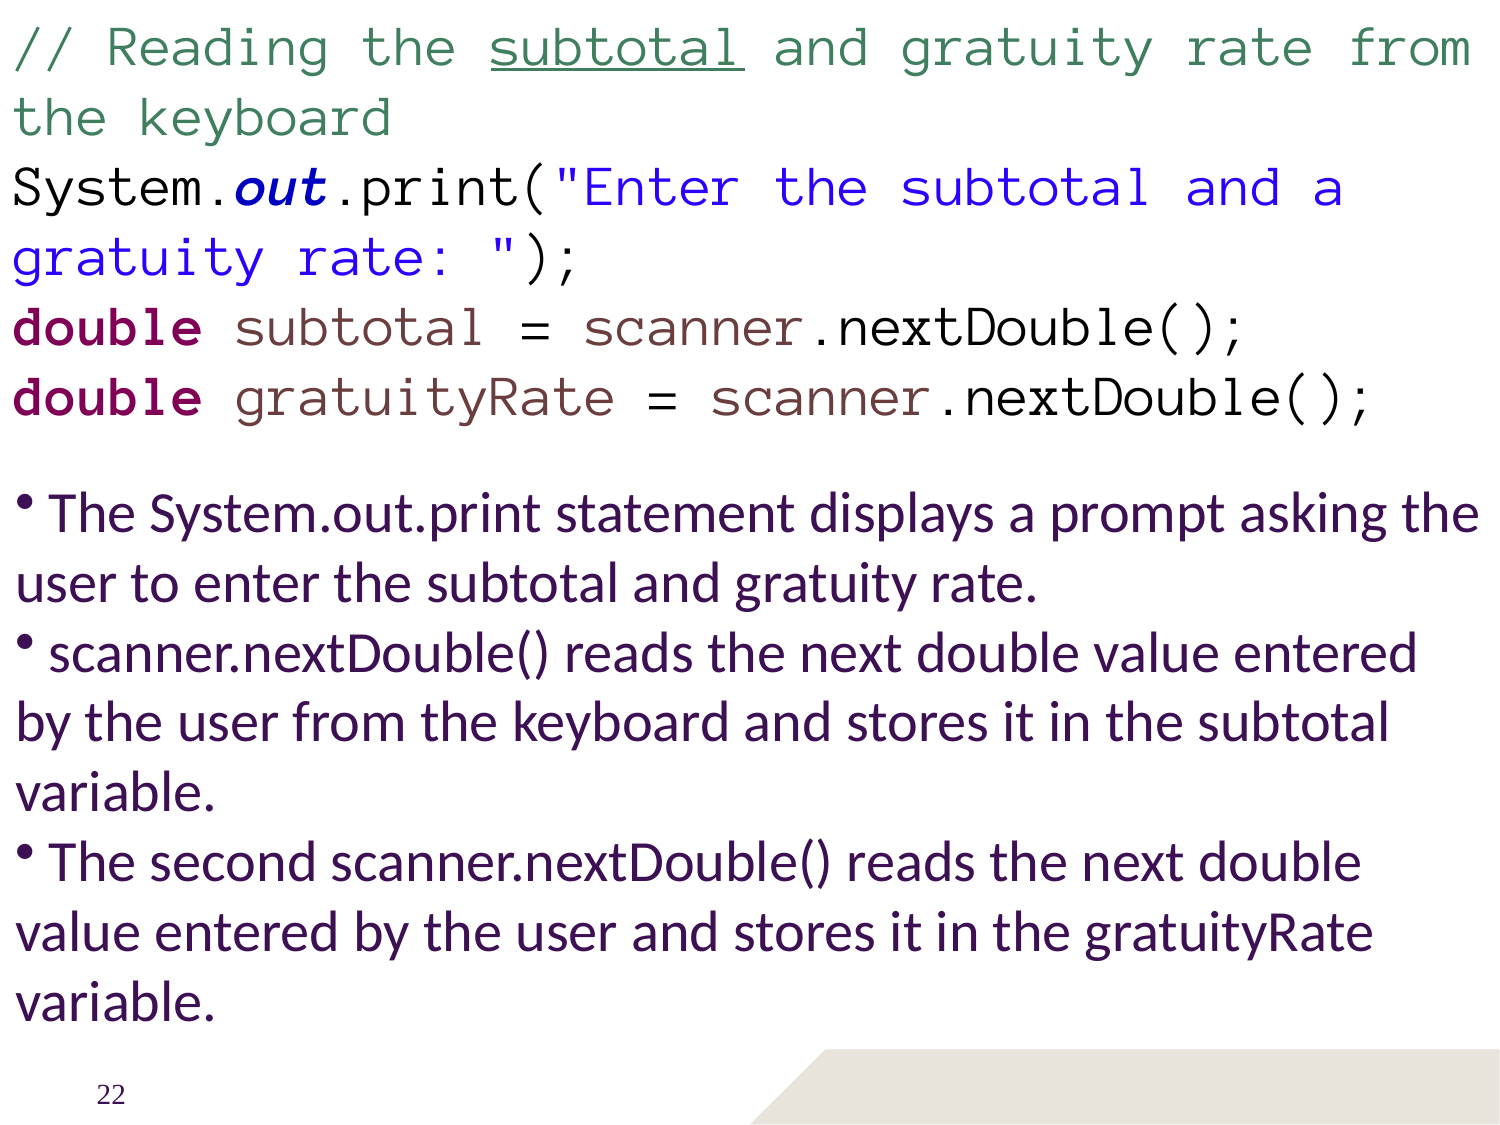

// Reading the subtotal and gratuity rate from the keyboard
System.out.print("Enter the subtotal and a gratuity rate: ");
double subtotal = scanner.nextDouble();
double gratuityRate = scanner.nextDouble();
 The System.out.print statement displays a prompt asking the user to enter the subtotal and gratuity rate.
 scanner.nextDouble() reads the next double value entered by the user from the keyboard and stores it in the subtotal variable.
 The second scanner.nextDouble() reads the next double value entered by the user and stores it in the gratuityRate variable.
22